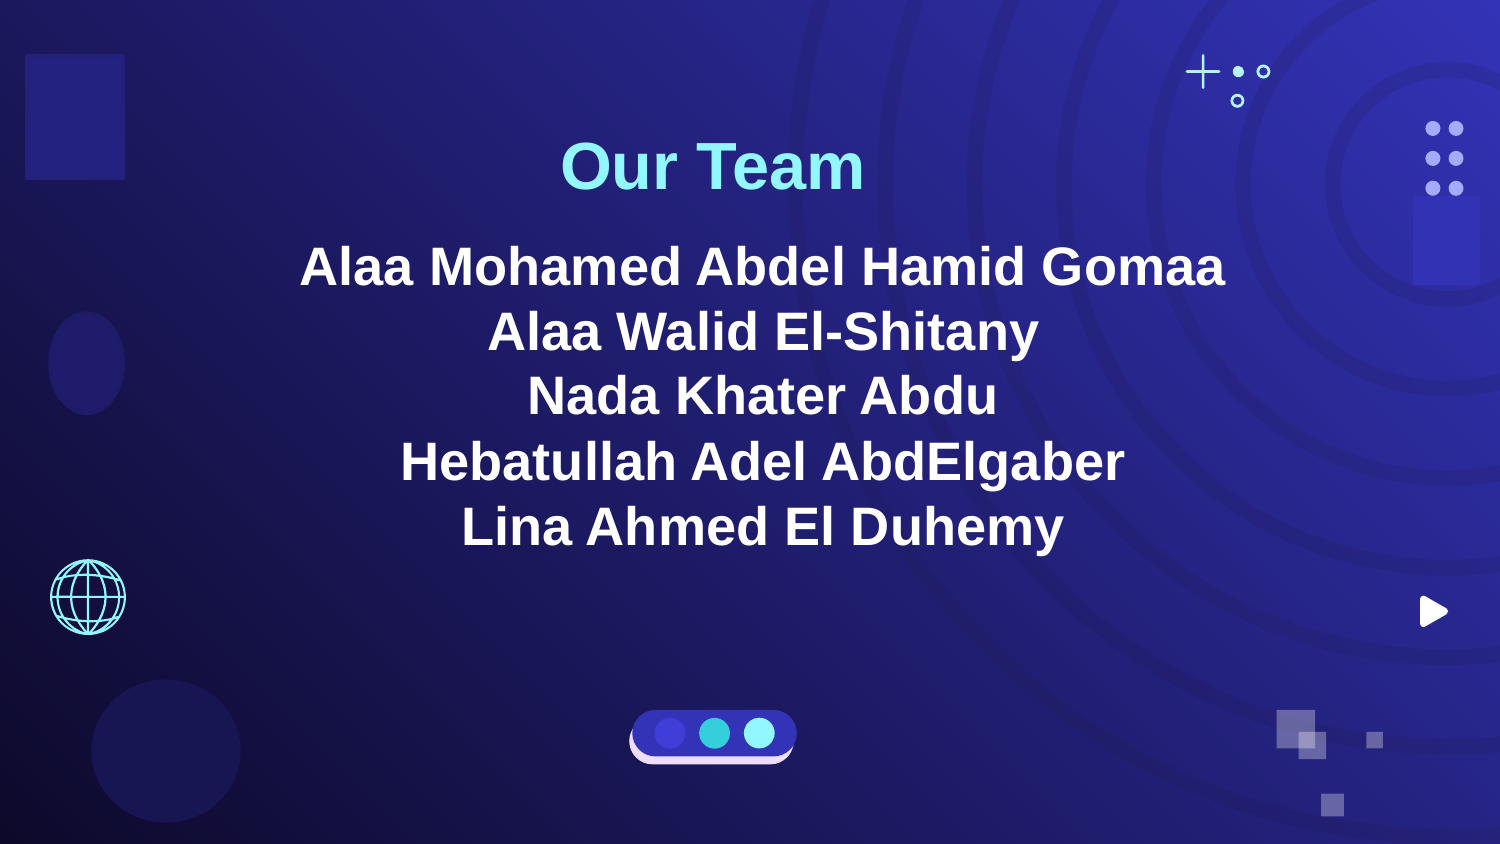

Our Team

Alaa Mohamed Abdel Hamid Gomaa
Alaa Walid El-Shitany
Nada Khater Abdu
Hebatullah Adel AbdElgaber
Lina Ahmed El Duhemy